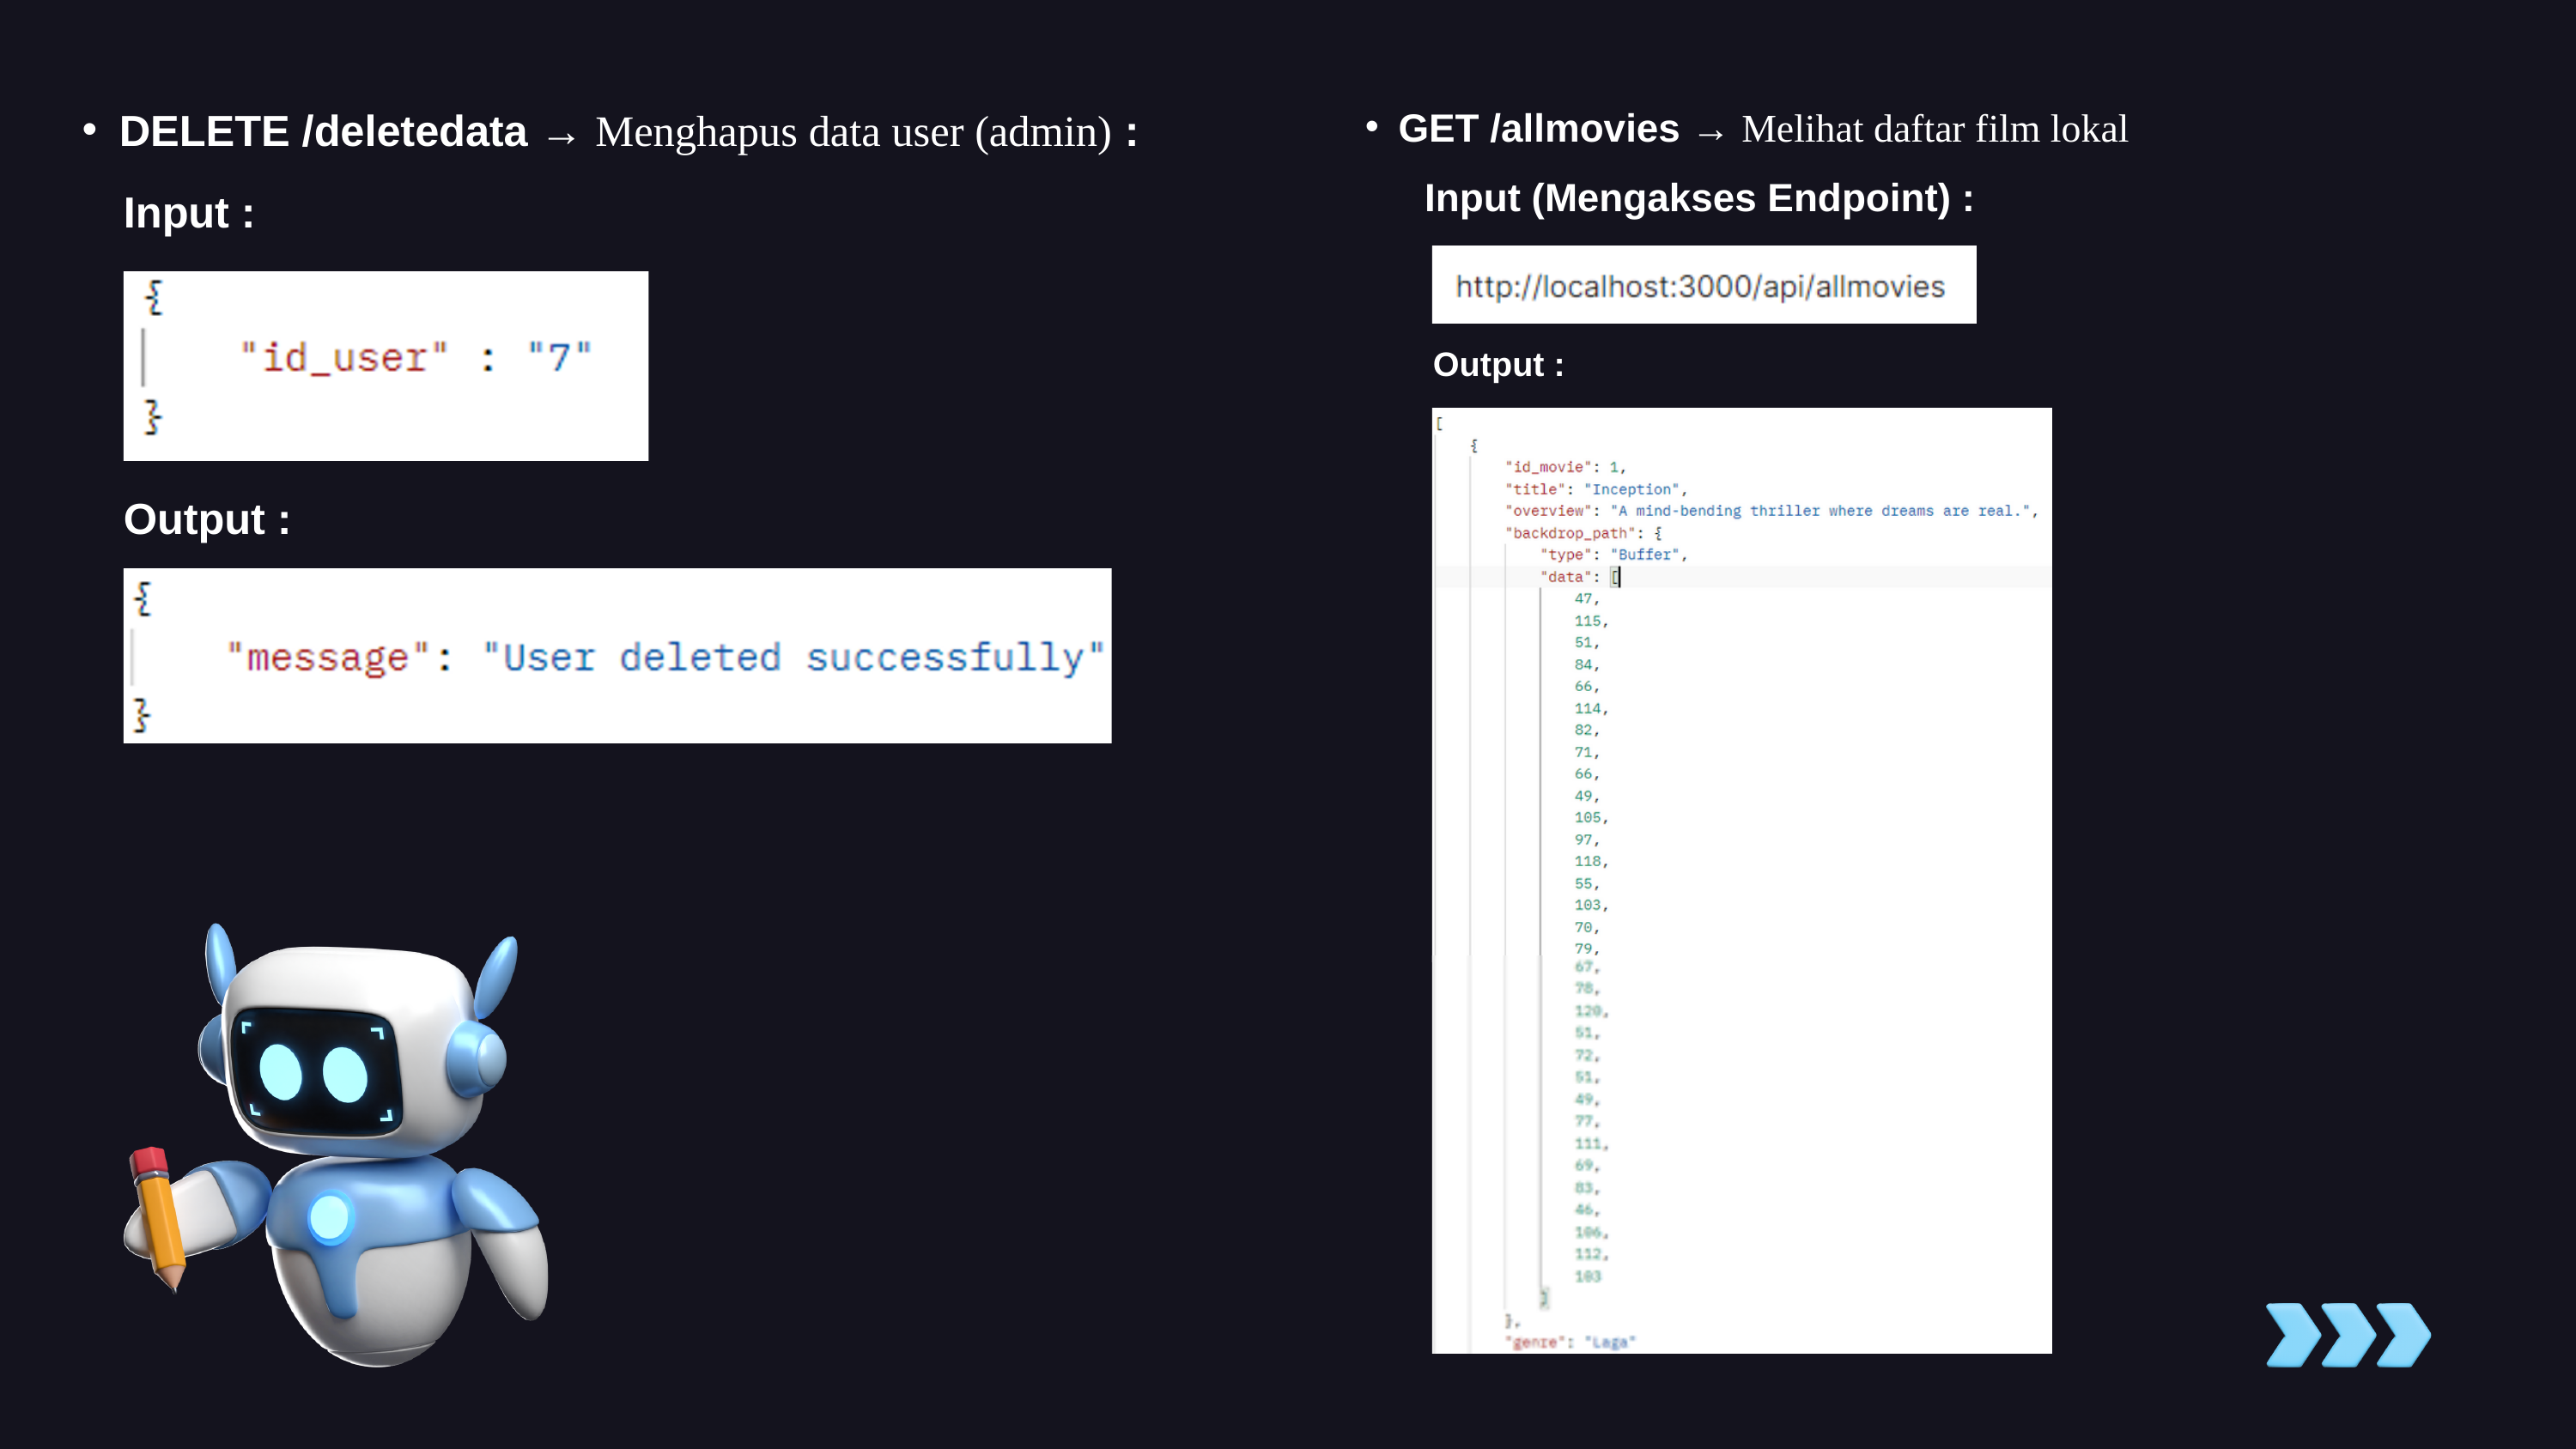

DELETE /deletedata → Menghapus data user (admin) :
GET /allmovies → Melihat daftar film lokal
Input (Mengakses Endpoint) :
Input :

Output :

Output :